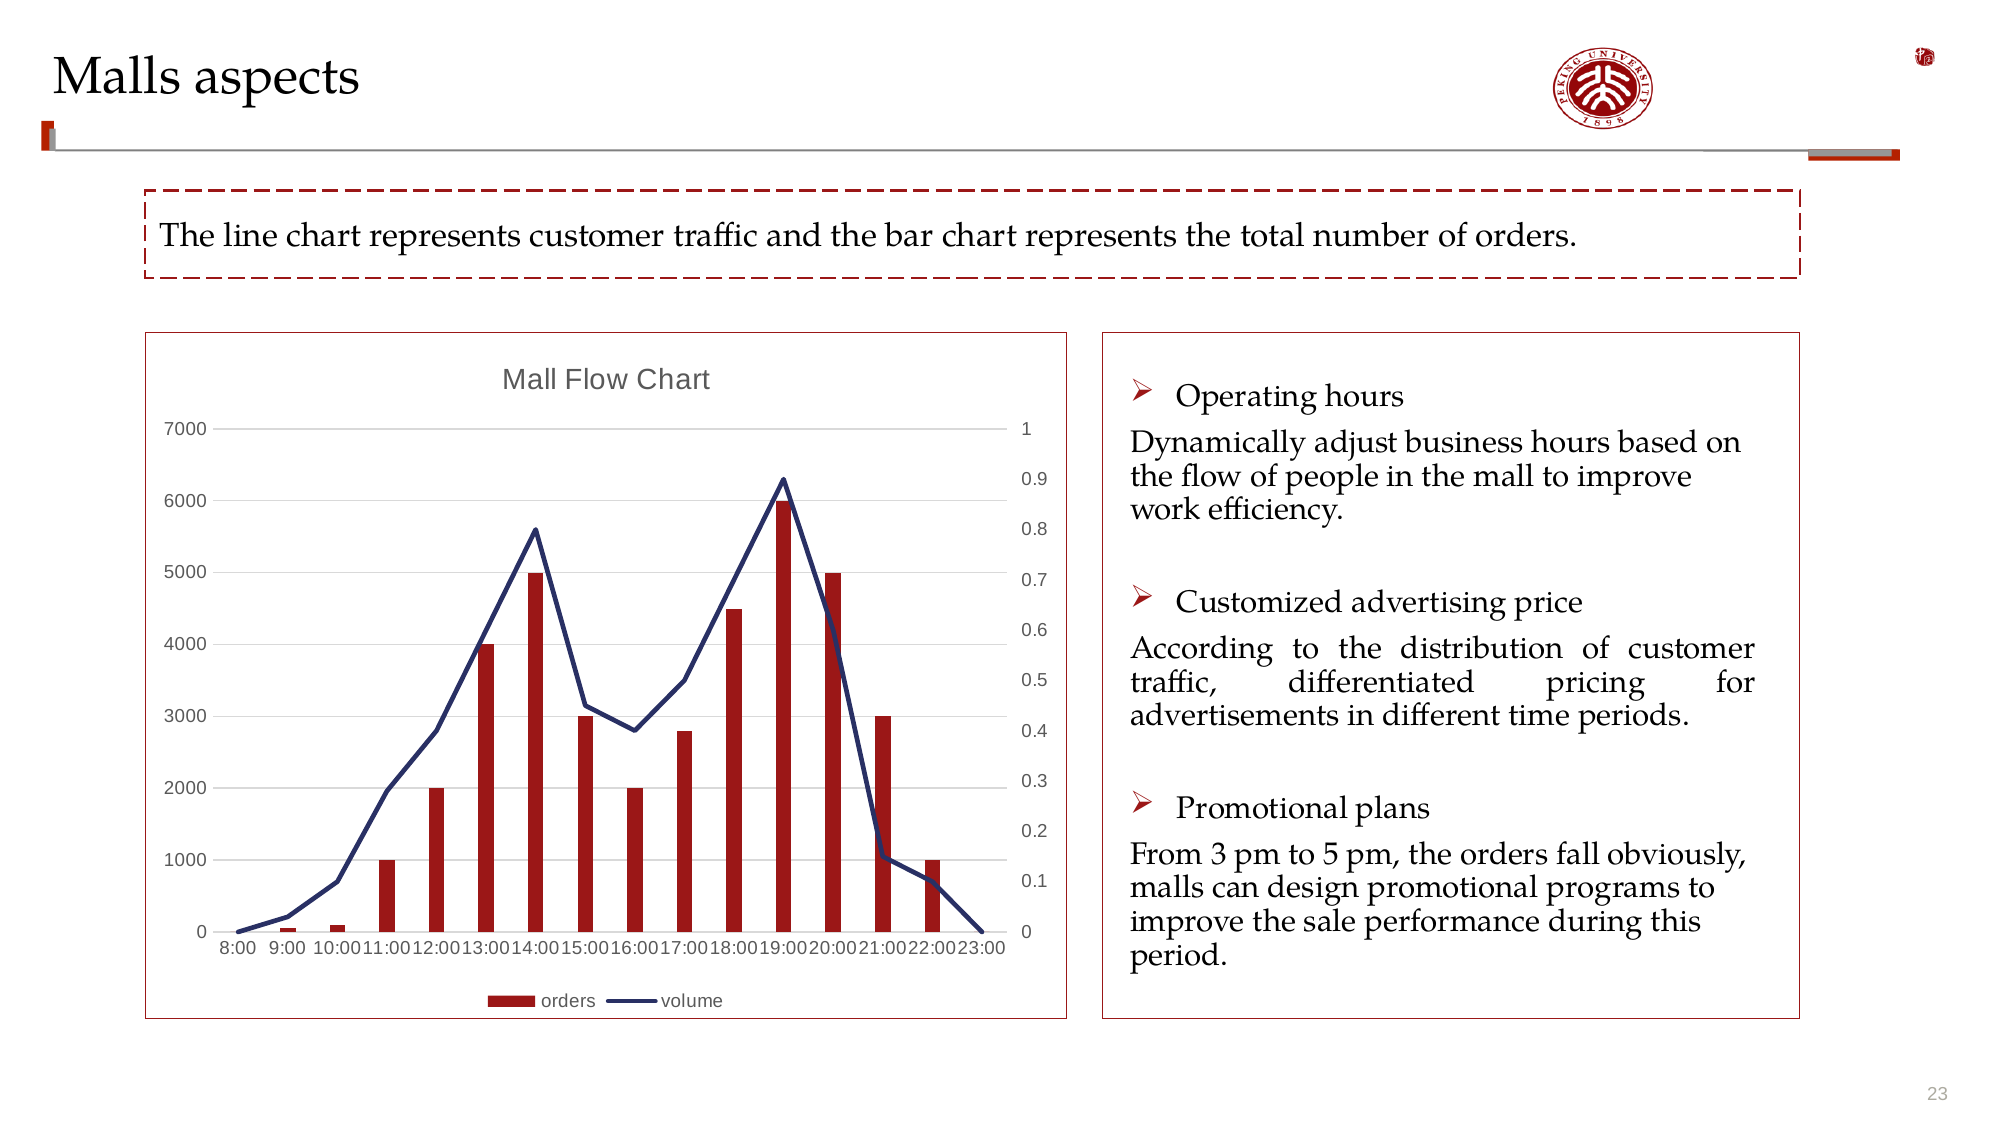

# Malls aspects

The line chart represents customer traffic and the bar chart represents the total number of orders.

### Chart: Mall Flow Chart

| Category | orders | volume |
|---|---|---|
| 0.33333333333333298 | 0.0 | 0.0 |
| 0.375 | 50.0 | 0.03 |
| 0.41666666666666602 | 100.0 | 0.1 |
| 0.45833333333333298 | 1000.0 | 0.28 |
| 0.499999999999999 | 2000.0 | 0.4 |
| 0.54166666666666596 | 4000.0 | 0.6 |
| 0.58333333333333204 | 5000.0 | 0.8 |
| 0.624999999999999 | 3000.0 | 0.45 |
| 0.66666666666666496 | 2000.0 | 0.4 |
| 0.70833333333333204 | 2800.0 | 0.5 |
| 0.749999999999998 | 4500.0 | 0.7 |
| 0.79166666666666496 | 6000.0 | 0.9 |
| 0.83333333333333104 | 5000.0 | 0.6 |
| 0.874999999999998 | 3000.0 | 0.15 |
| 0.91666666666666397 | 1000.0 | 0.1 |
| 0.95833333333333104 | 0.0 | 0.0 |
Operating hours
Dynamically adjust business hours based on the flow of people in the mall to improve work efficiency.

Customized advertising price
According to the distribution of customer traffic, differentiated pricing for advertisements in different time periods.

Promotional plans
From 3 pm to 5 pm, the orders fall obviously, malls can design promotional programs to improve the sale performance during this period.